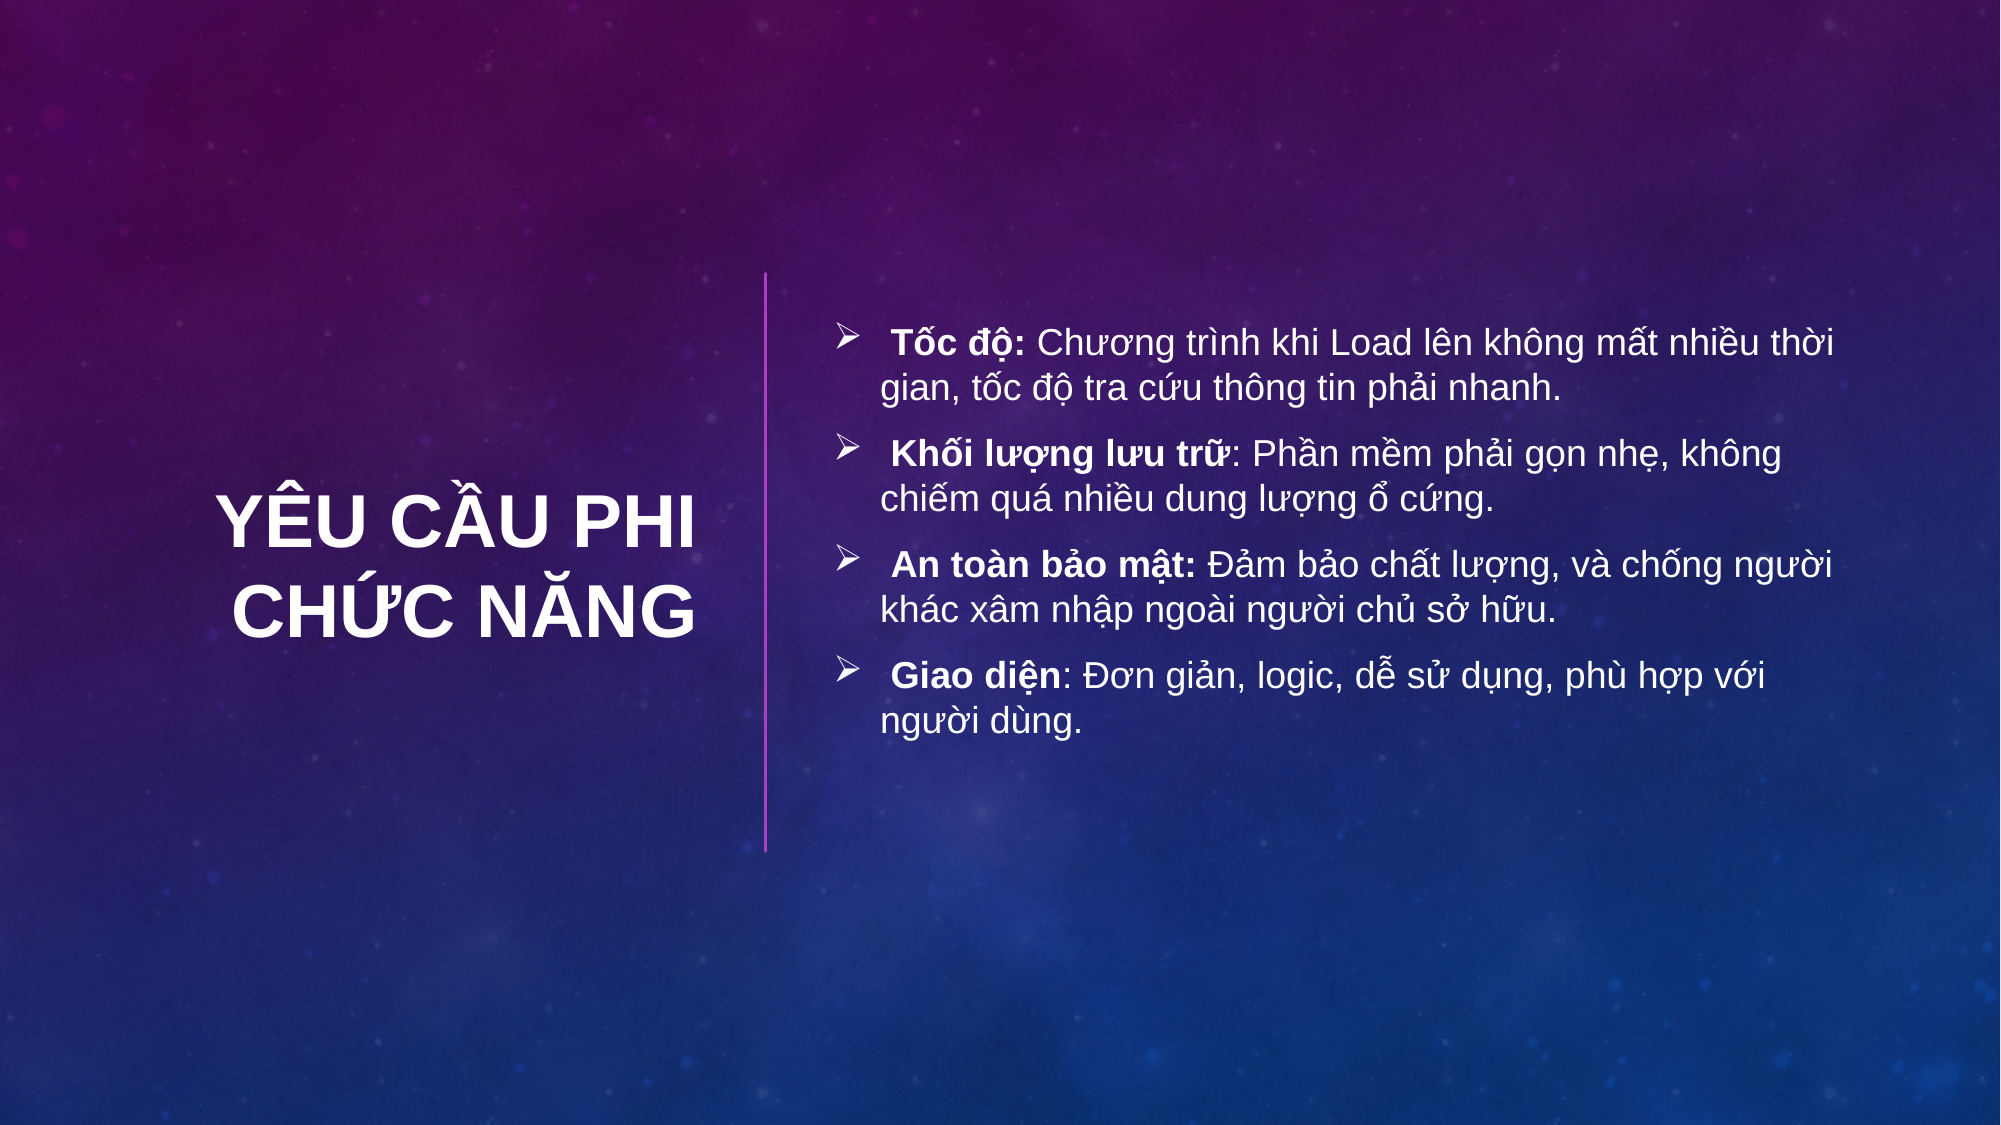

# Yêu cầu phi chức năng
 Tốc độ: Chương trình khi Load lên không mất nhiều thời gian, tốc độ tra cứu thông tin phải nhanh.
 Khối lượng lưu trữ: Phần mềm phải gọn nhẹ, không chiếm quá nhiều dung lượng ổ cứng.
 An toàn bảo mật: Đảm bảo chất lượng, và chống người khác xâm nhập ngoài người chủ sở hữu.
 Giao diện: Đơn giản, logic, dễ sử dụng, phù hợp với người dùng.